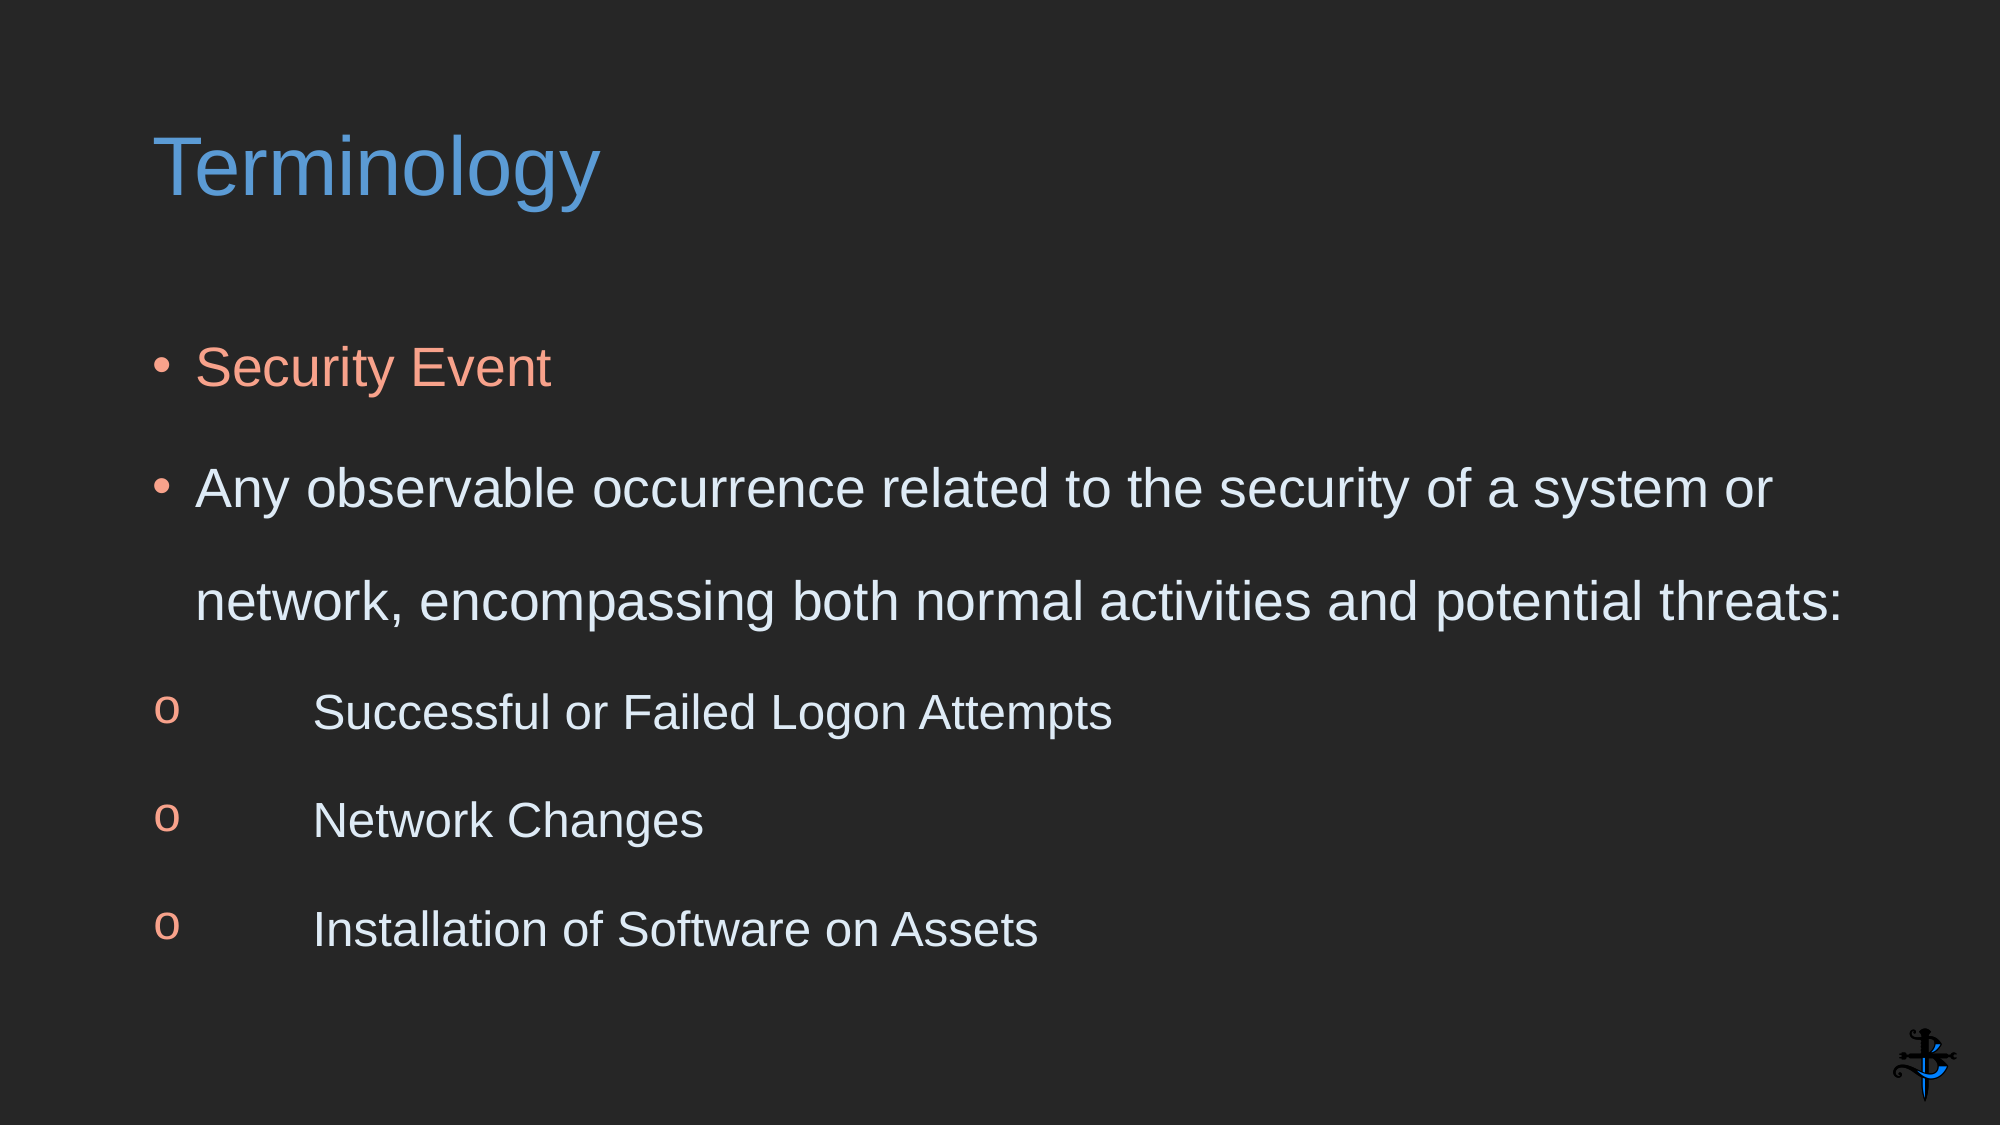

# Terminology
Security Event
Any observable occurrence related to the security of a system or network, encompassing both normal activities and potential threats:
Successful or Failed Logon Attempts
Network Changes
Installation of Software on Assets